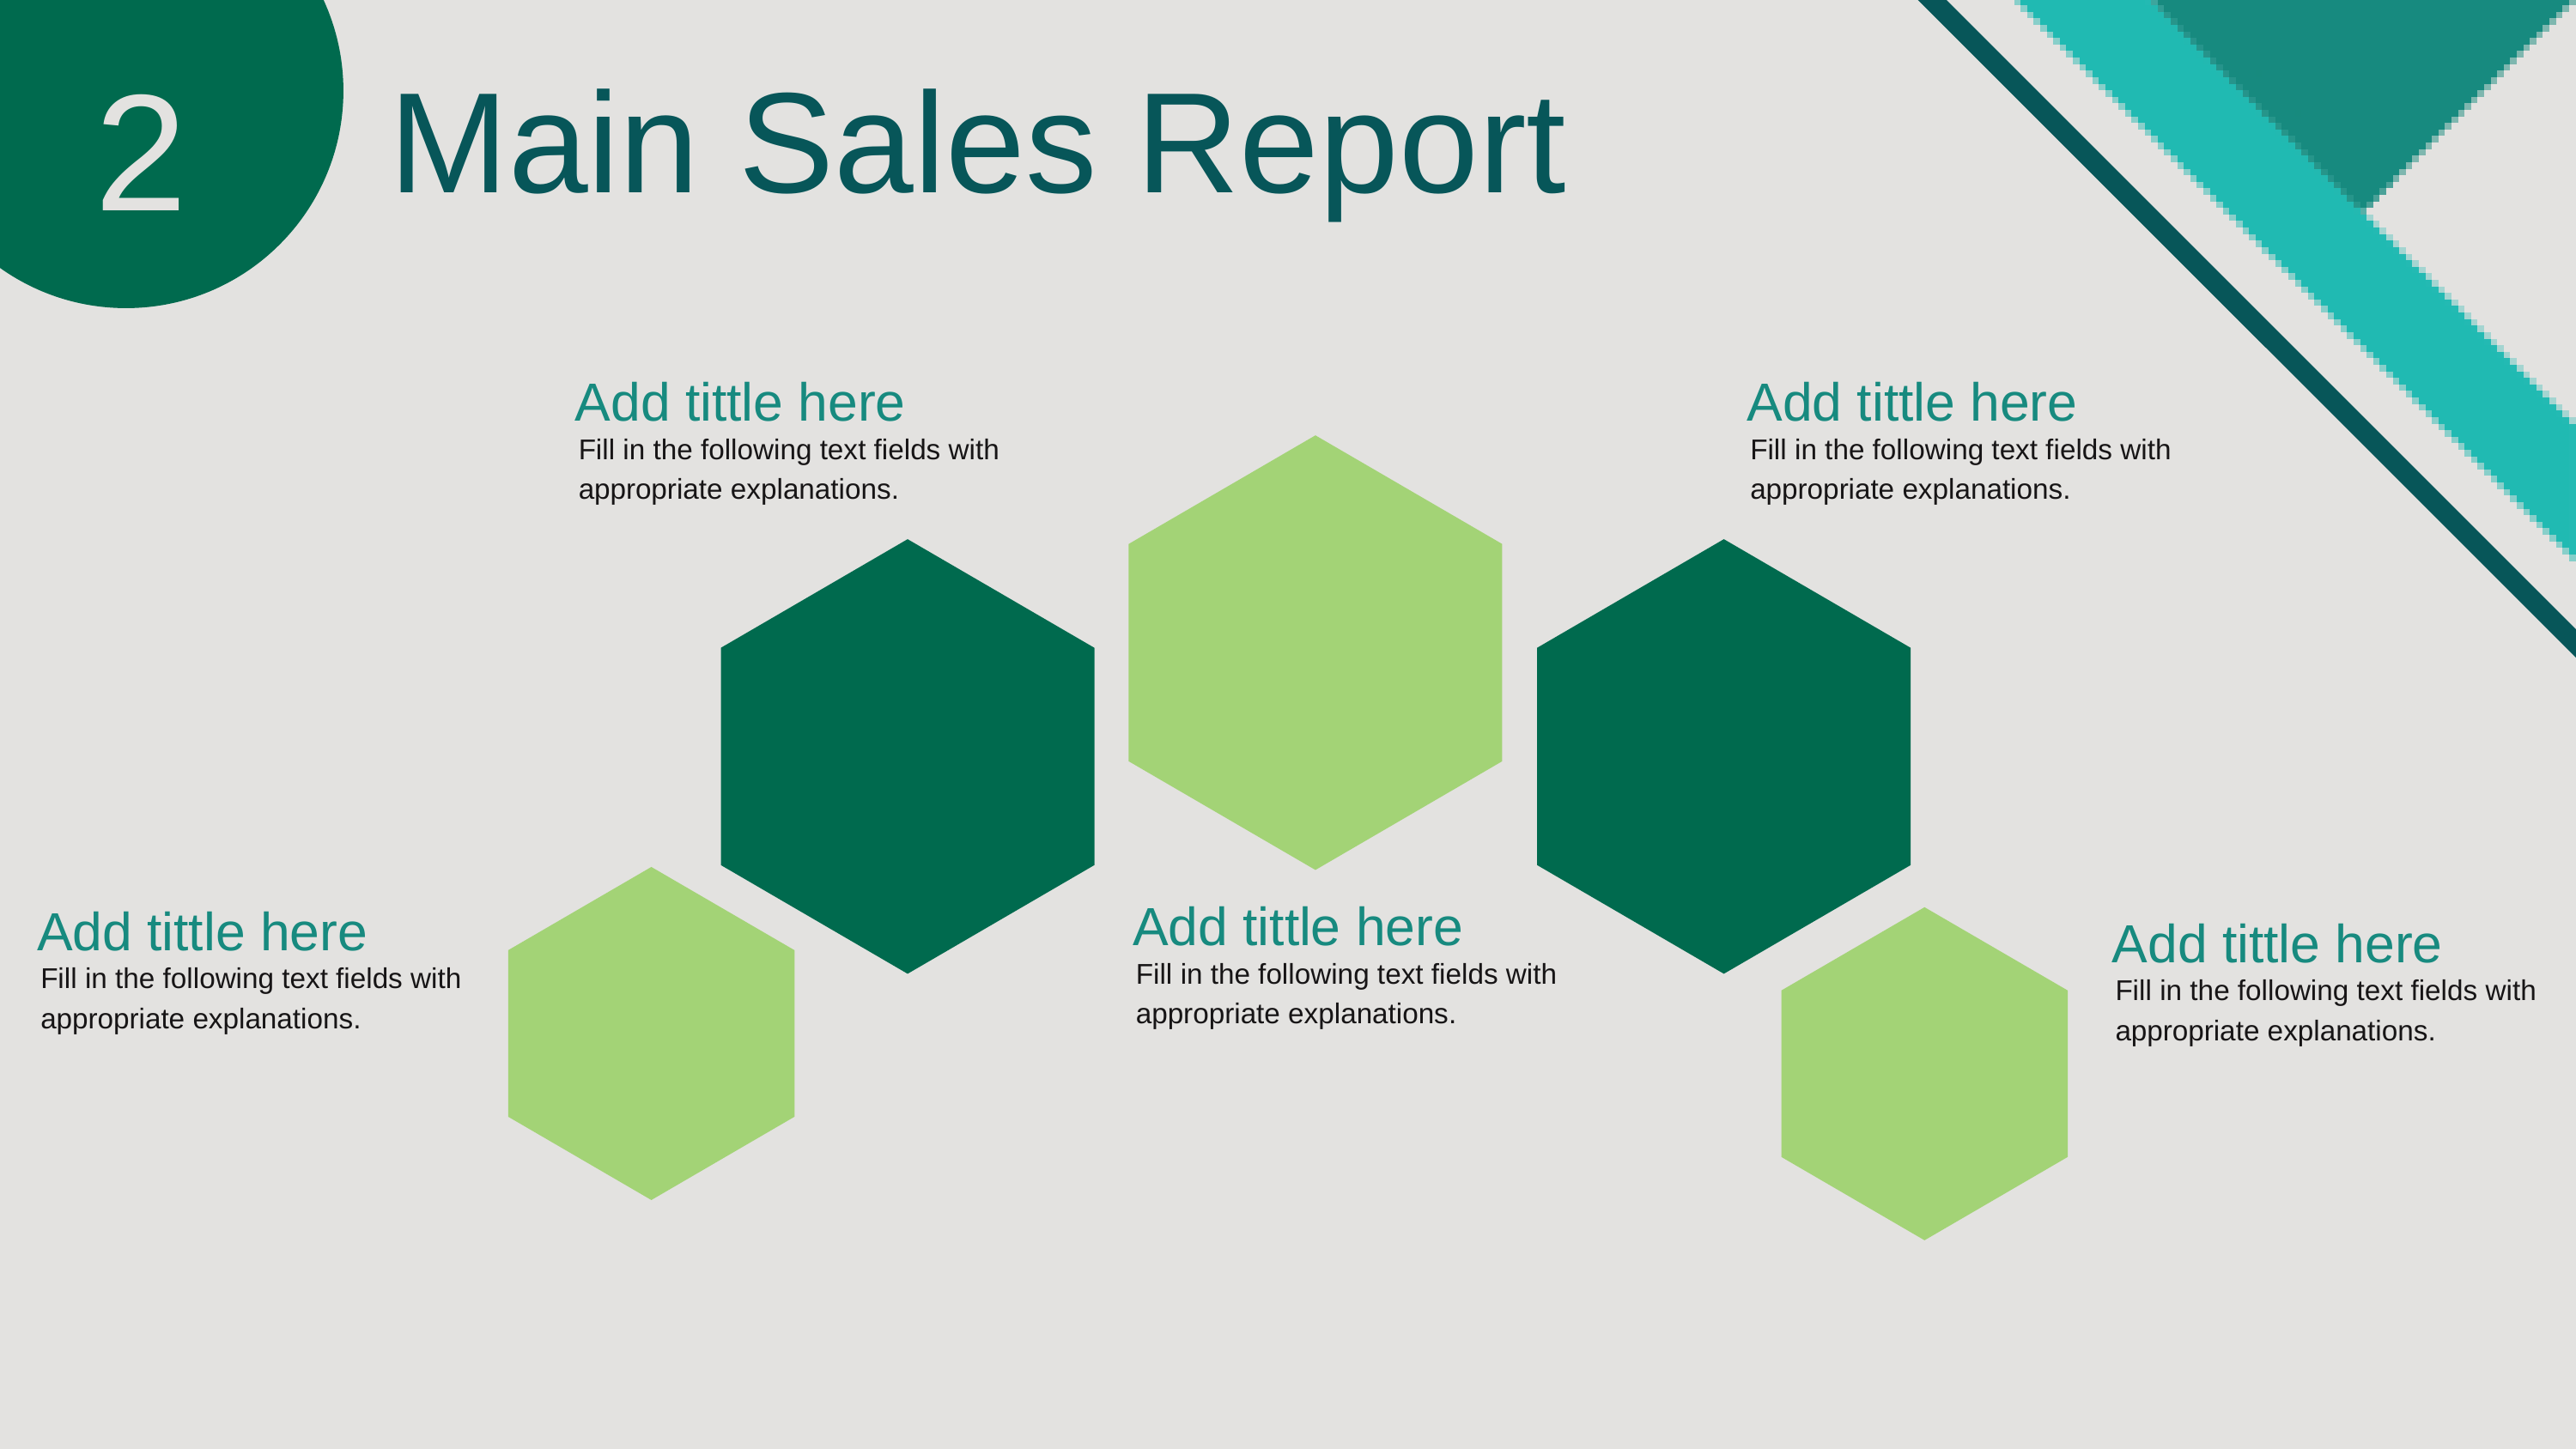

2
Main Sales Report
Add tittle here
Add tittle here
Fill in the following text fields with appropriate explanations.
Fill in the following text fields with appropriate explanations.

Add tittle here
Add tittle here
Add tittle here

Fill in the following text fields with appropriate explanations.
Fill in the following text fields with appropriate explanations.
Fill in the following text fields with appropriate explanations.